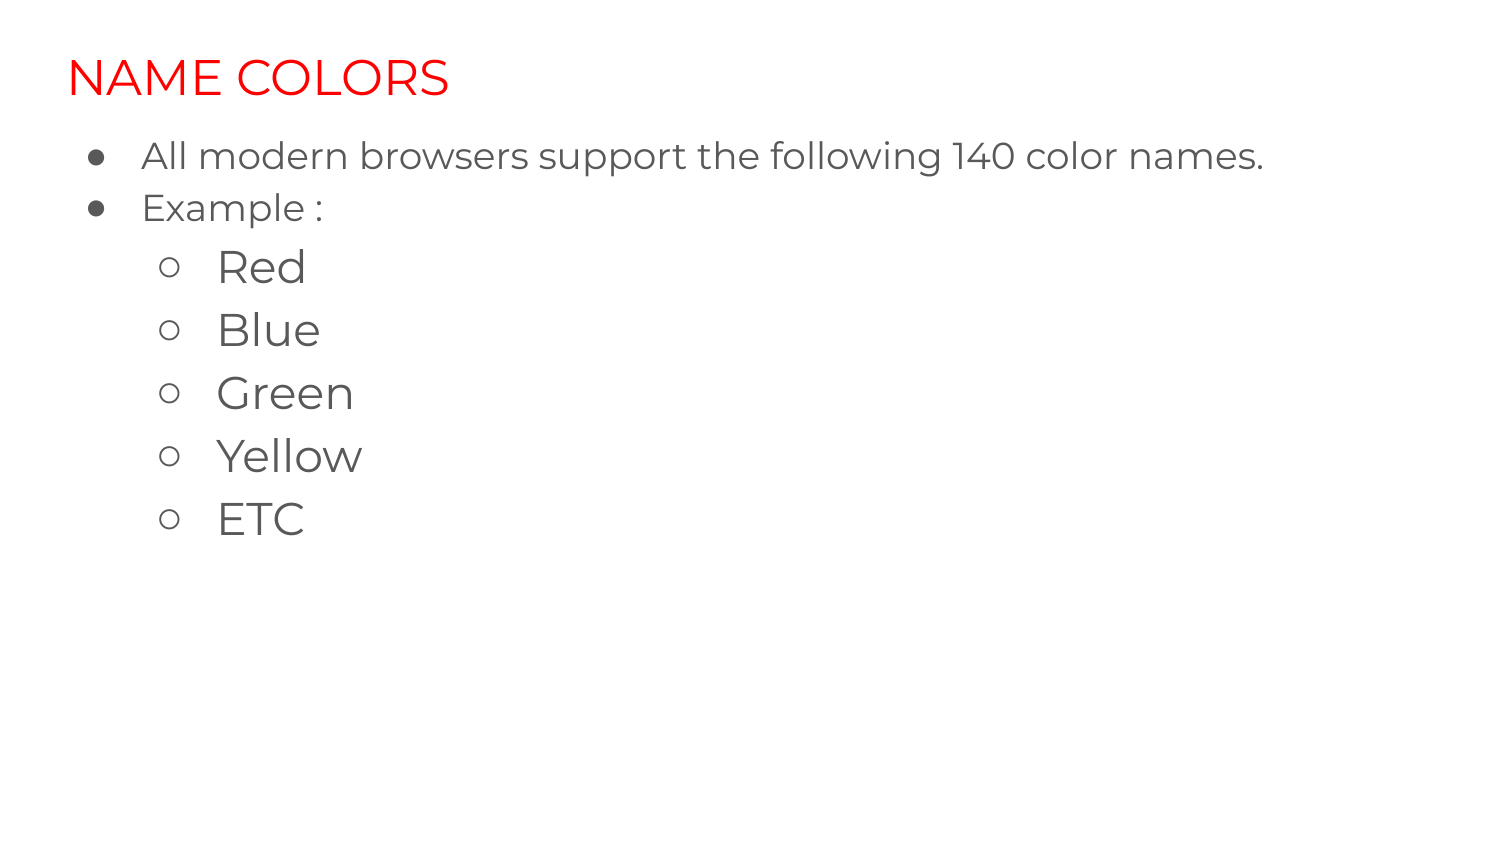

# NAME COLORS
All modern browsers support the following 140 color names.
Example :
Red
Blue
Green
Yellow
ETC